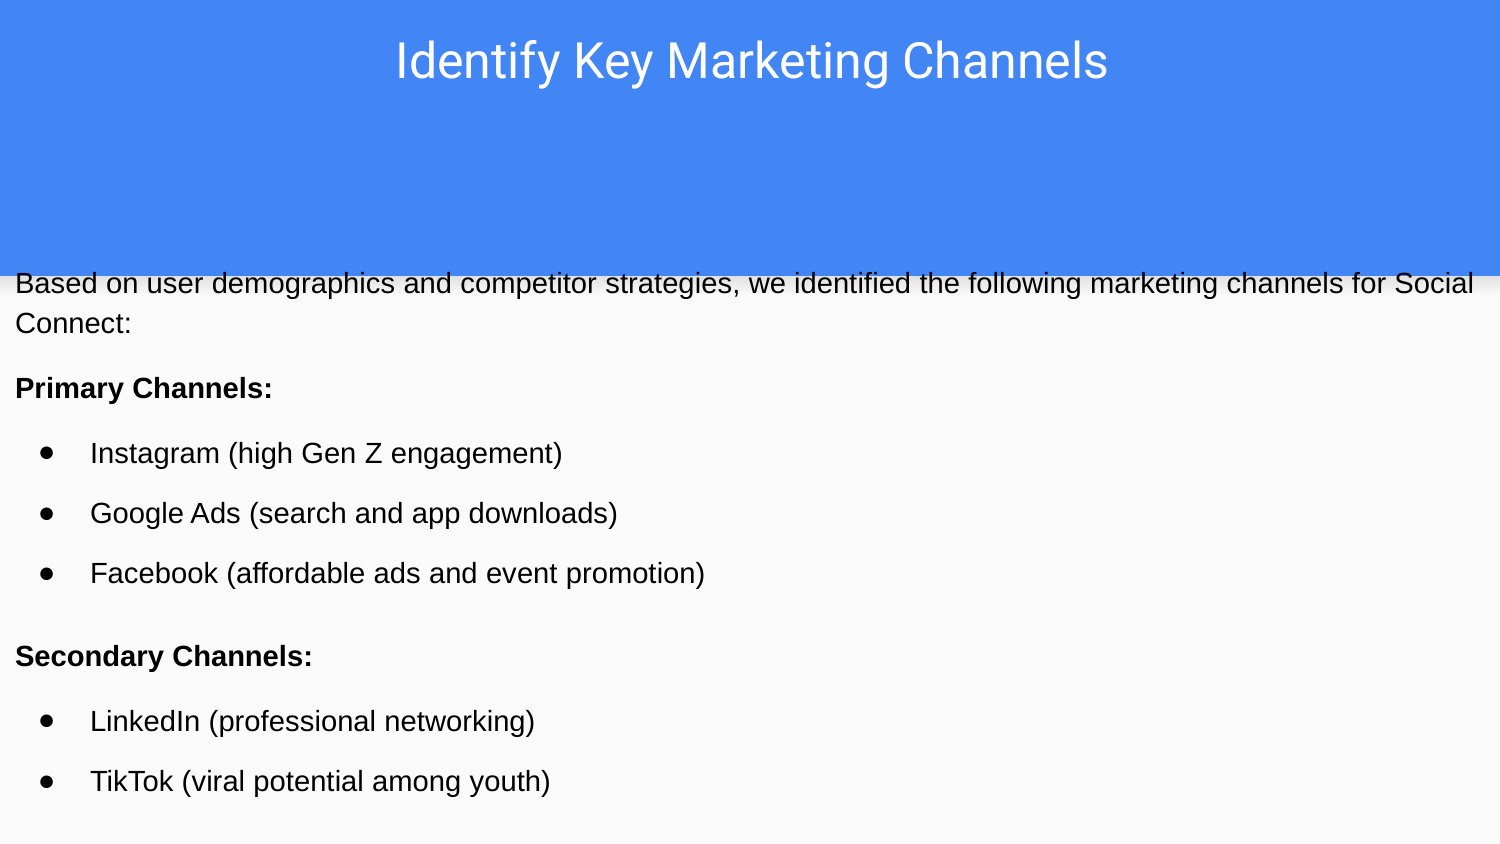

# Identify Key Marketing Channels
Based on user demographics and competitor strategies, we identified the following marketing channels for Social Connect:
Primary Channels:
Instagram (high Gen Z engagement)
Google Ads (search and app downloads)
Facebook (affordable ads and event promotion)
Secondary Channels:
LinkedIn (professional networking)
TikTok (viral potential among youth)